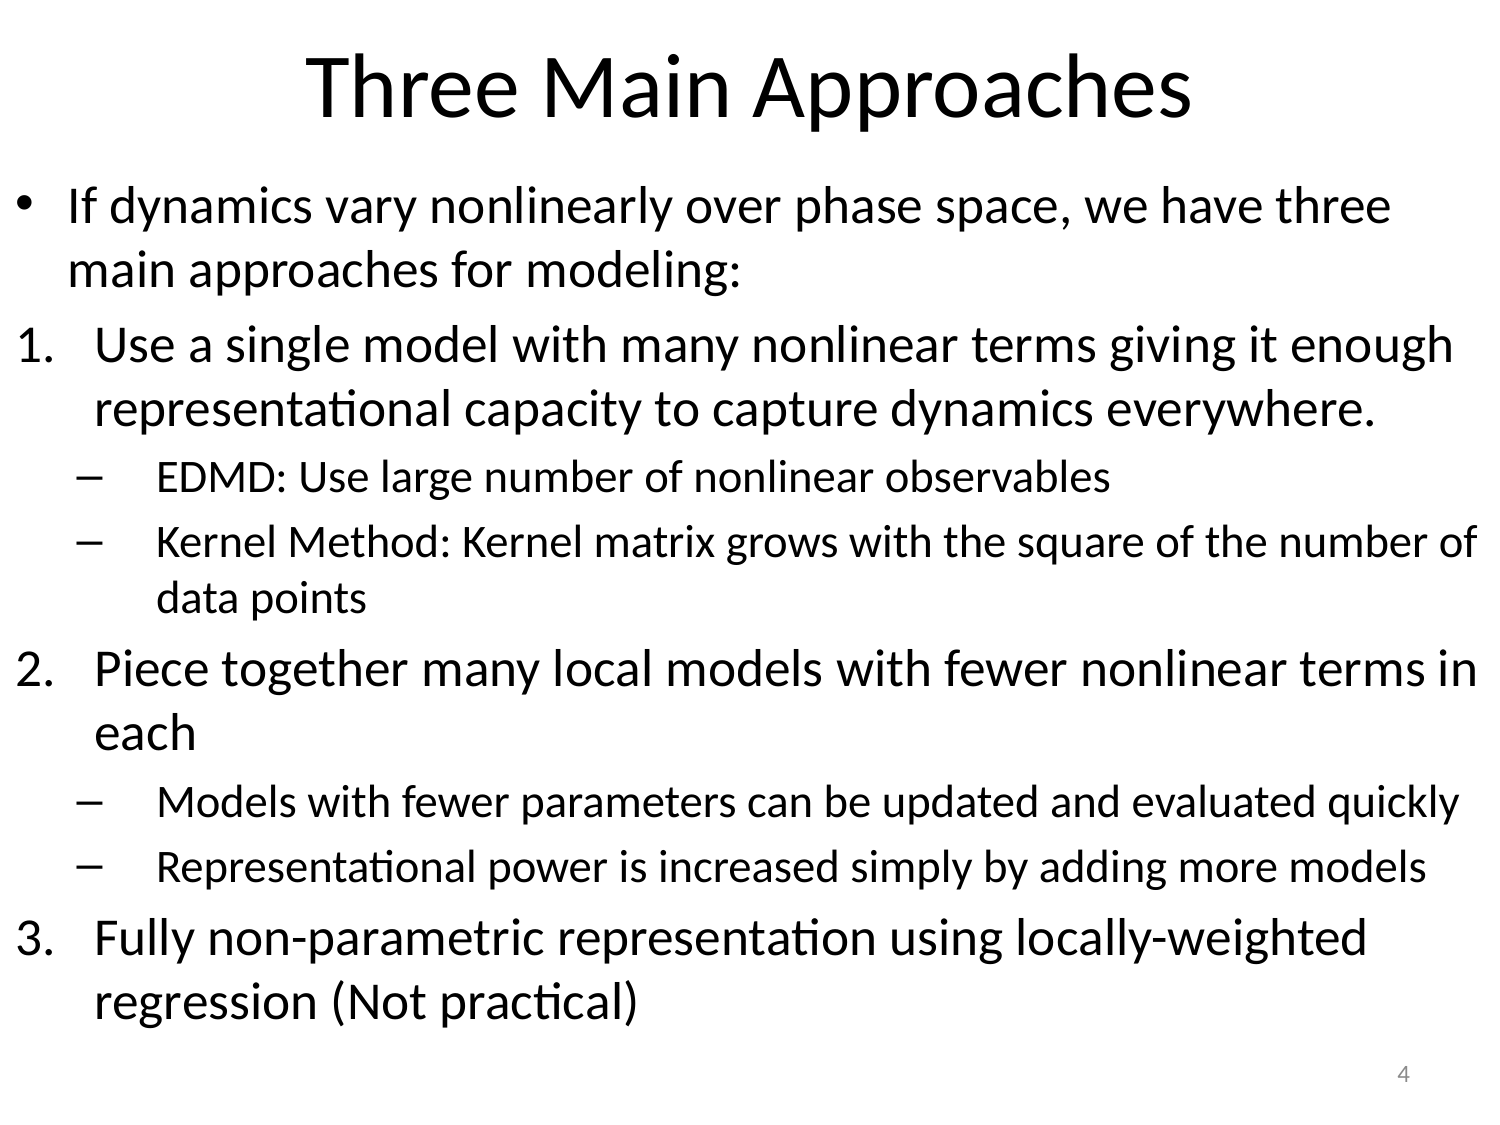

# Three Main Approaches
If dynamics vary nonlinearly over phase space, we have three main approaches for modeling:
Use a single model with many nonlinear terms giving it enough representational capacity to capture dynamics everywhere.
EDMD: Use large number of nonlinear observables
Kernel Method: Kernel matrix grows with the square of the number of data points
Piece together many local models with fewer nonlinear terms in each
Models with fewer parameters can be updated and evaluated quickly
Representational power is increased simply by adding more models
Fully non-parametric representation using locally-weighted regression (Not practical)
4